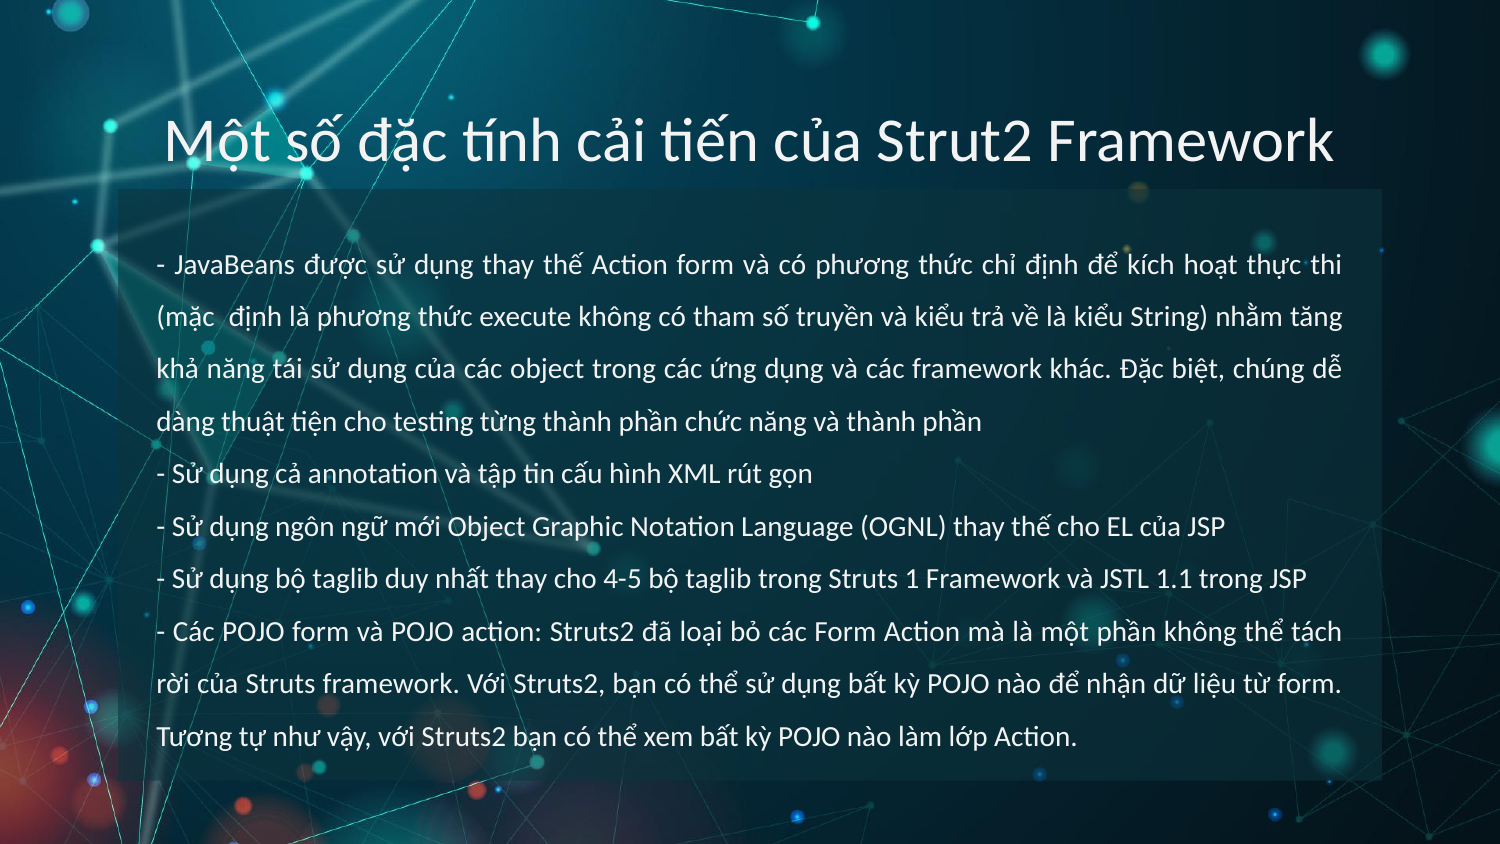

# Một số đặc tính cải tiến của Strut2 Framework
- JavaBeans được sử dụng thay thế Action form và có phương thức chỉ định để kích hoạt thực thi (mặc  định là phương thức execute không có tham số truyền và kiểu trả về là kiểu String) nhằm tăng khả năng tái sử dụng của các object trong các ứng dụng và các framework khác. Đặc biệt, chúng dễ dàng thuật tiện cho testing từng thành phần chức năng và thành phần
- Sử dụng cả annotation và tập tin cấu hình XML rút gọn
- Sử dụng ngôn ngữ mới Object Graphic Notation Language (OGNL) thay thế cho EL của JSP
- Sử dụng bộ taglib duy nhất thay cho 4-5 bộ taglib trong Struts 1 Framework và JSTL 1.1 trong JSP
- Các POJO form và POJO action: Struts2 đã loại bỏ các Form Action mà là một phần không thể tách rời của Struts framework. Với Struts2, bạn có thể sử dụng bất kỳ POJO nào để nhận dữ liệu từ form. Tương tự như vậy, với Struts2 bạn có thể xem bất kỳ POJO nào làm lớp Action.